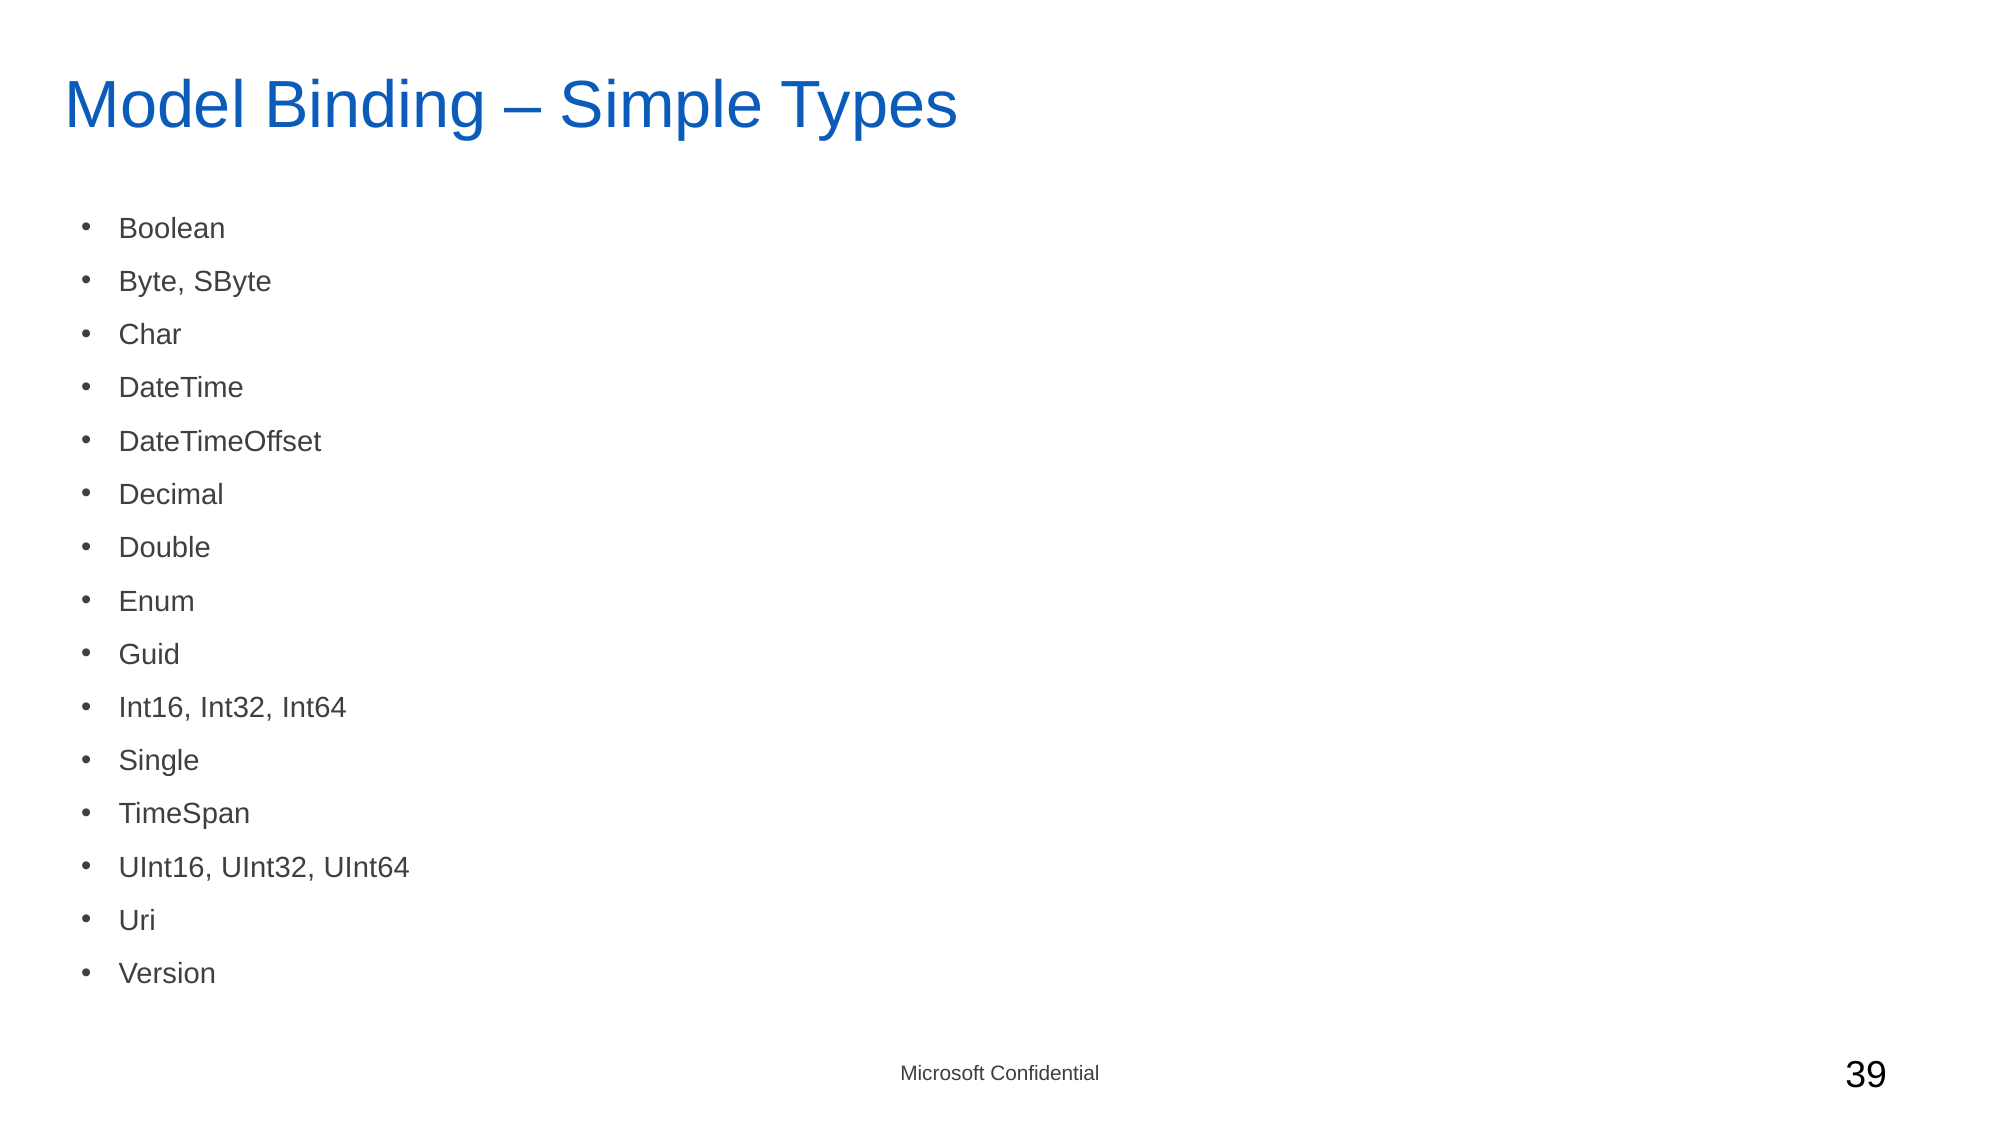

# Model Binding – Simple Types
Boolean
Byte, SByte
Char
DateTime
DateTimeOffset
Decimal
Double
Enum
Guid
Int16, Int32, Int64
Single
TimeSpan
UInt16, UInt32, UInt64
Uri
Version
39